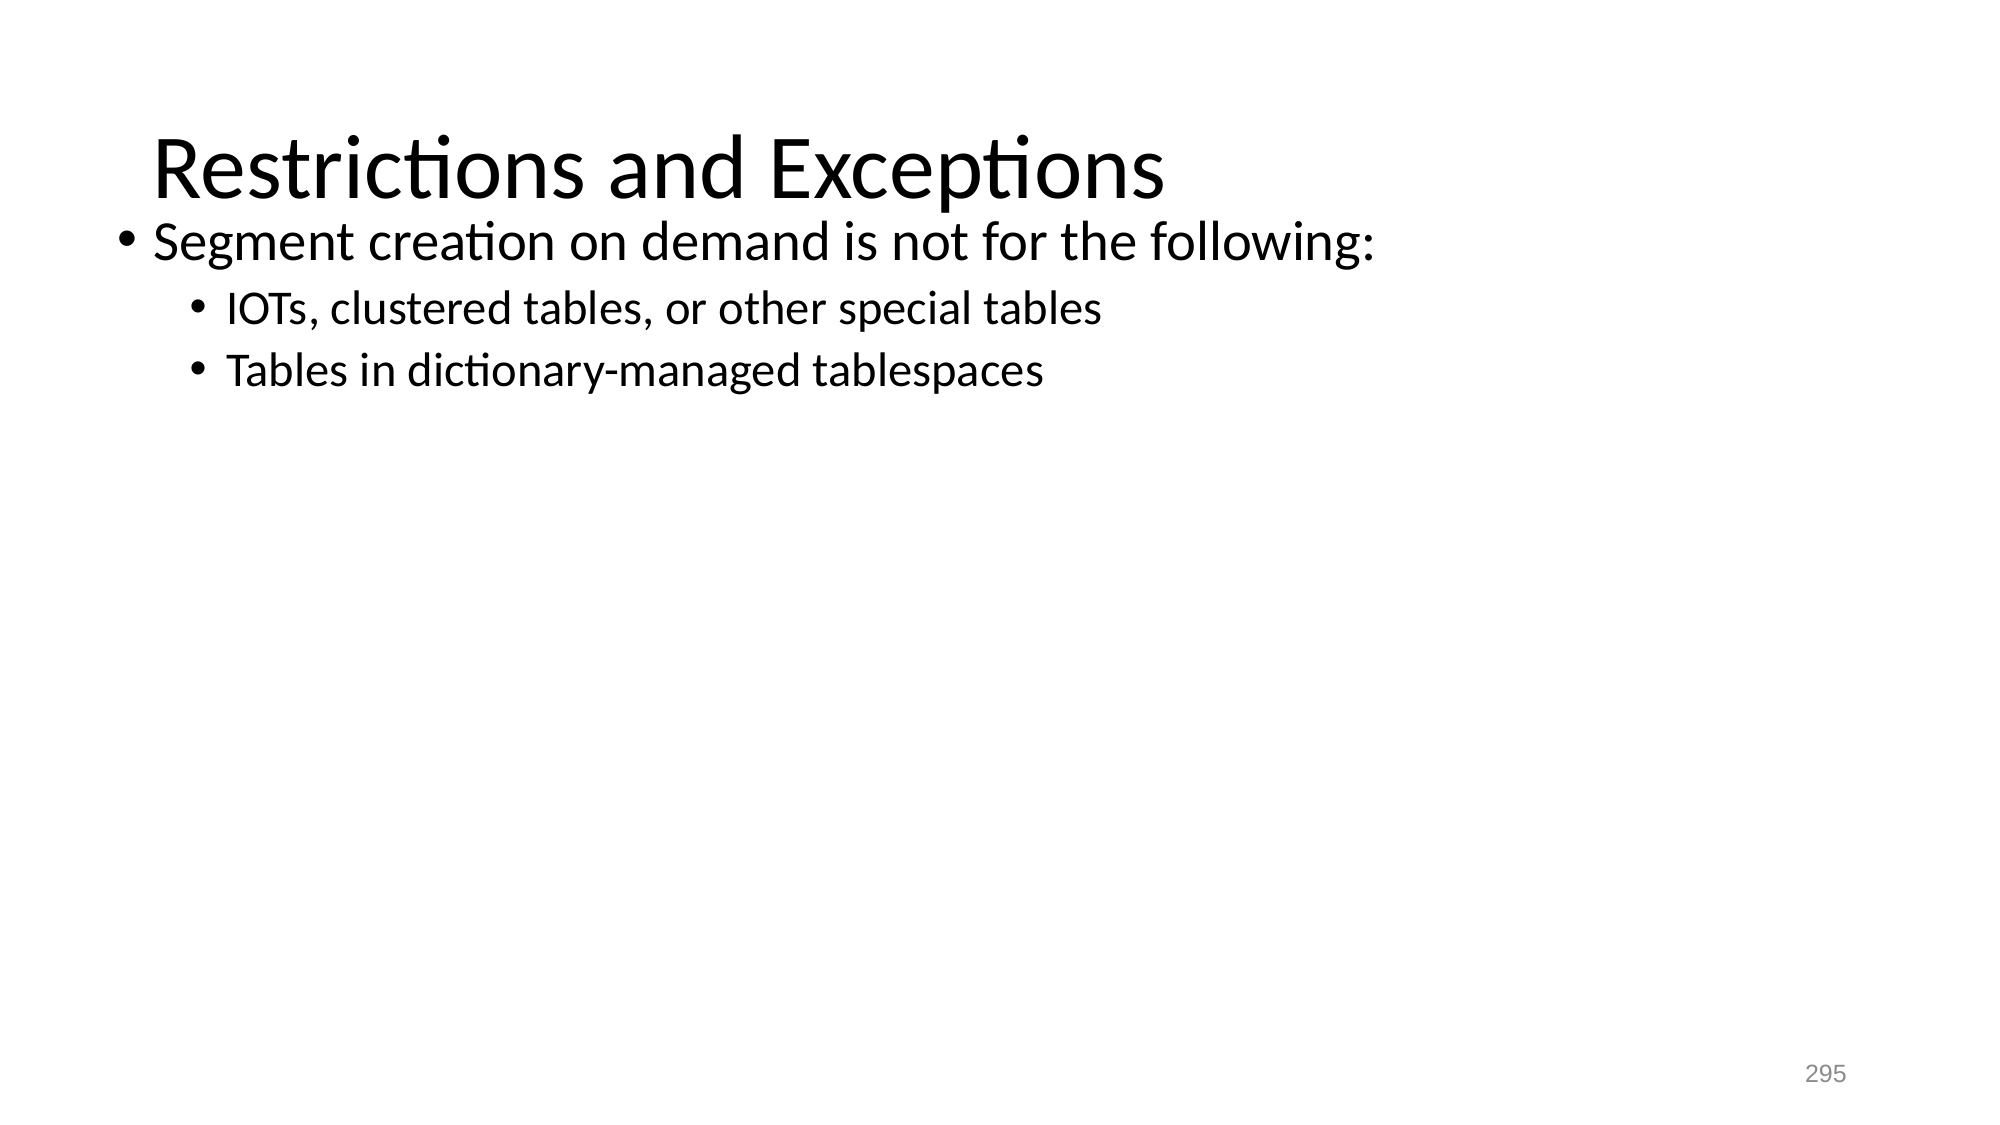

# Restrictions and Exceptions
Segment creation on demand is not for the following:
IOTs, clustered tables, or other special tables
Tables in dictionary-managed tablespaces
295